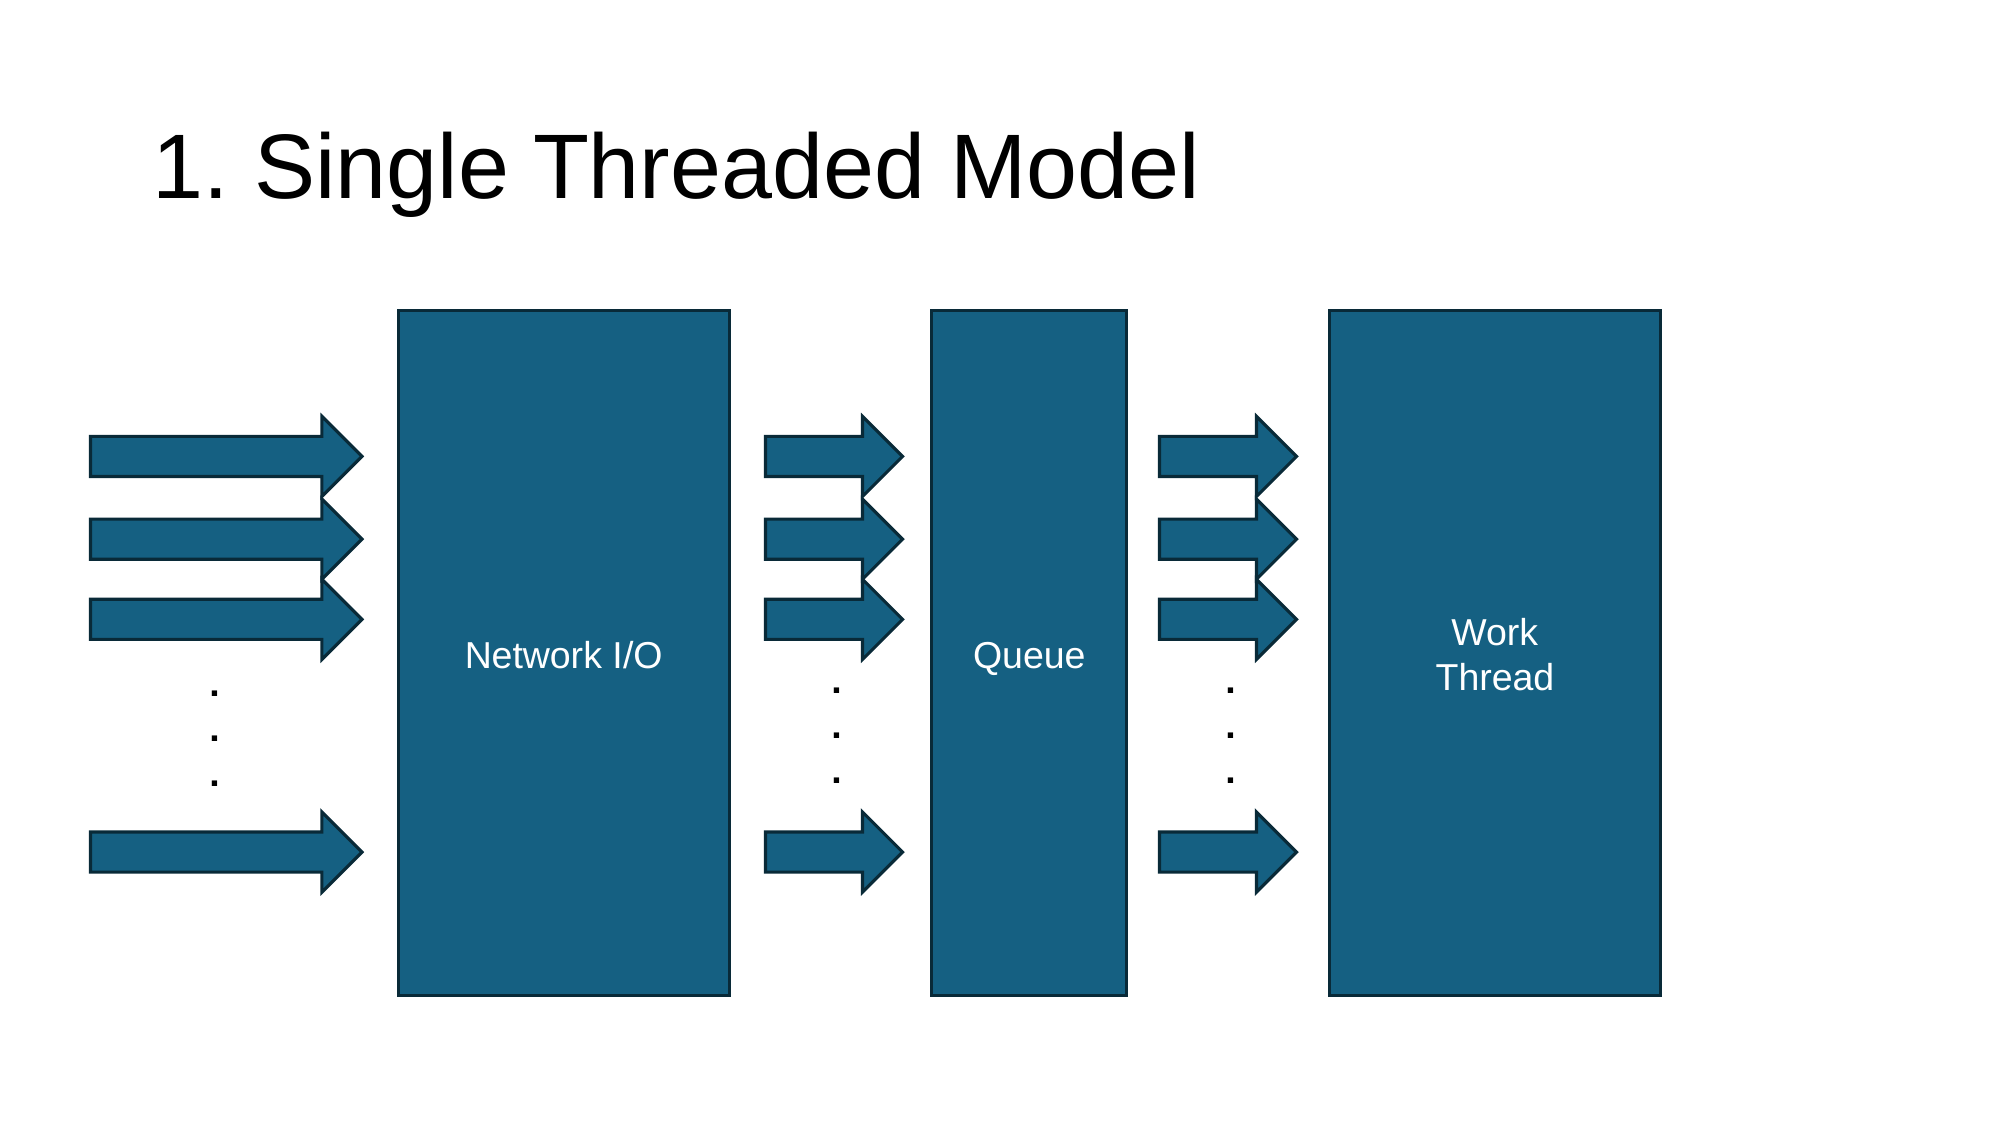

# 1. Single Threaded Model
Network I/O
Queue
Work
Thread

.
.
.
.
.
.
.
.
.